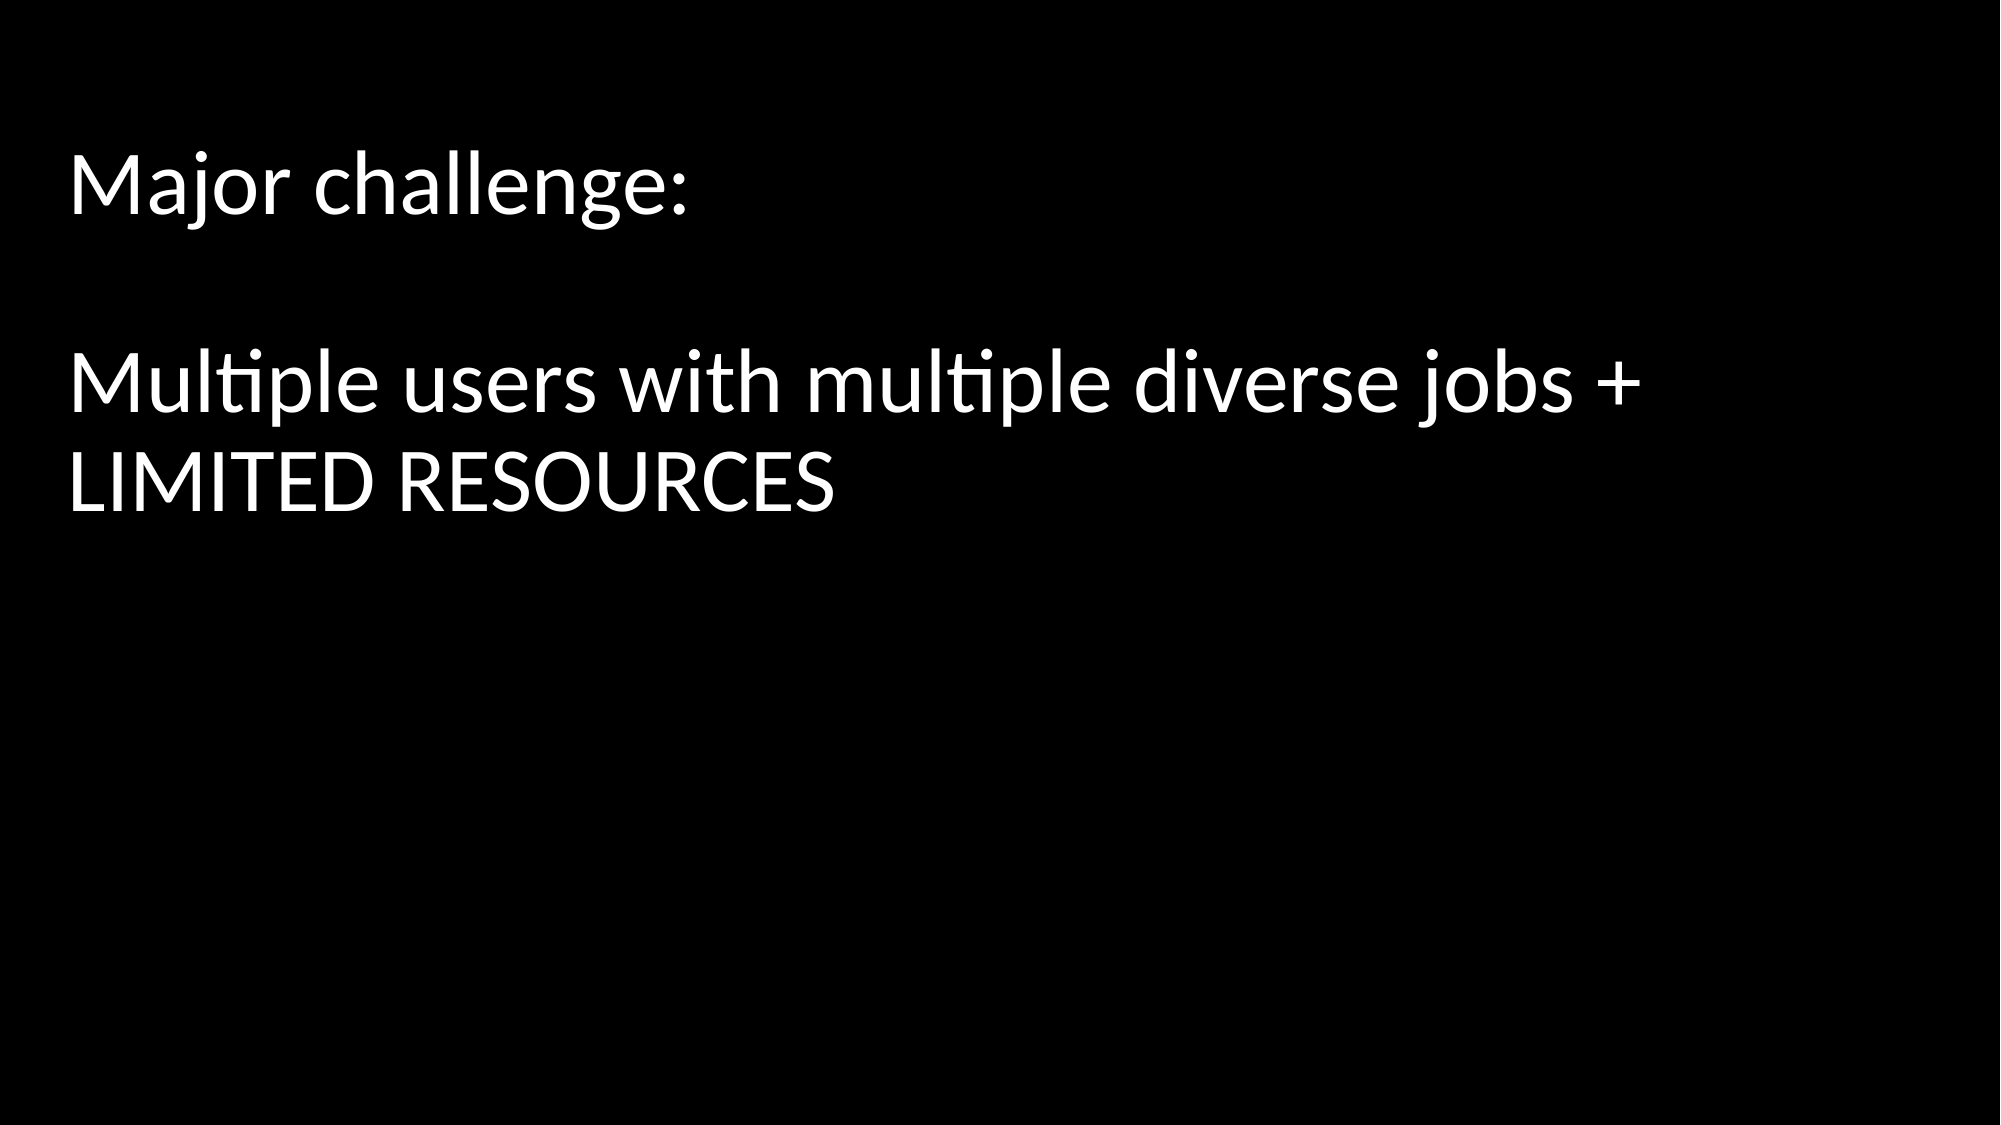

# Major challenge: Multiple users with multiple diverse jobs + LIMITED RESOURCES
done